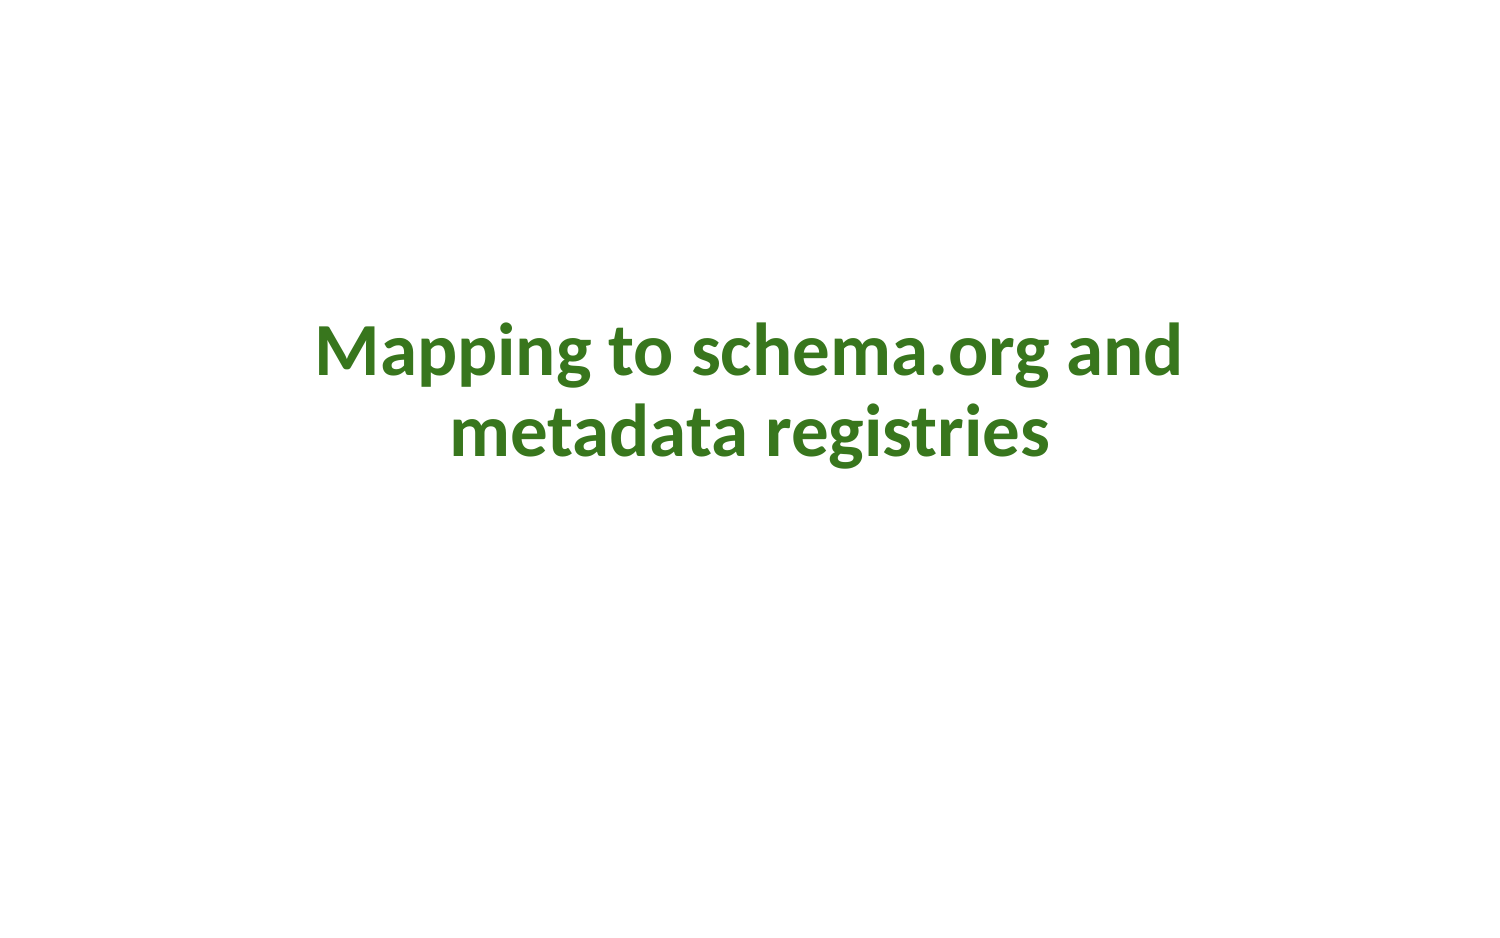

# Mapping to schema.org and metadata registries